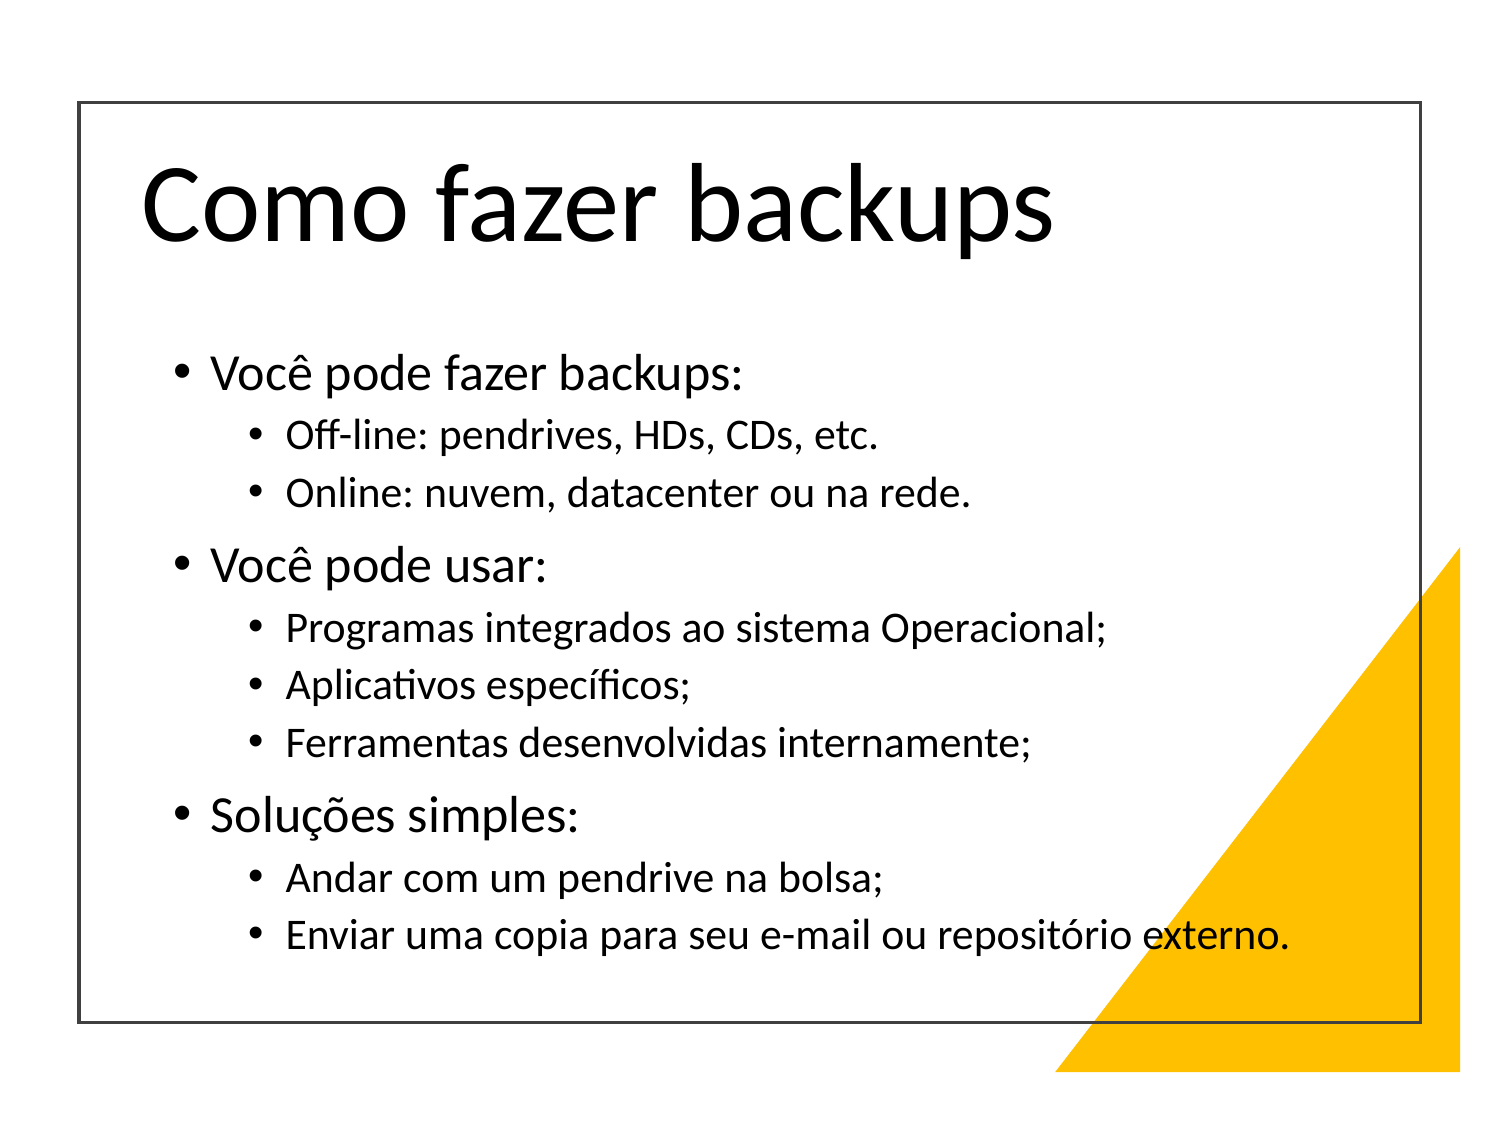

# Como fazer backups

Você pode fazer backups:
Off-line: pendrives, HDs, CDs, etc.
Online: nuvem, datacenter ou na rede.
Você pode usar:
Programas integrados ao sistema Operacional;
Aplicativos específicos;
Ferramentas desenvolvidas internamente;
Soluções simples:
Andar com um pendrive na bolsa;
Enviar uma copia para seu e-mail ou repositório externo.